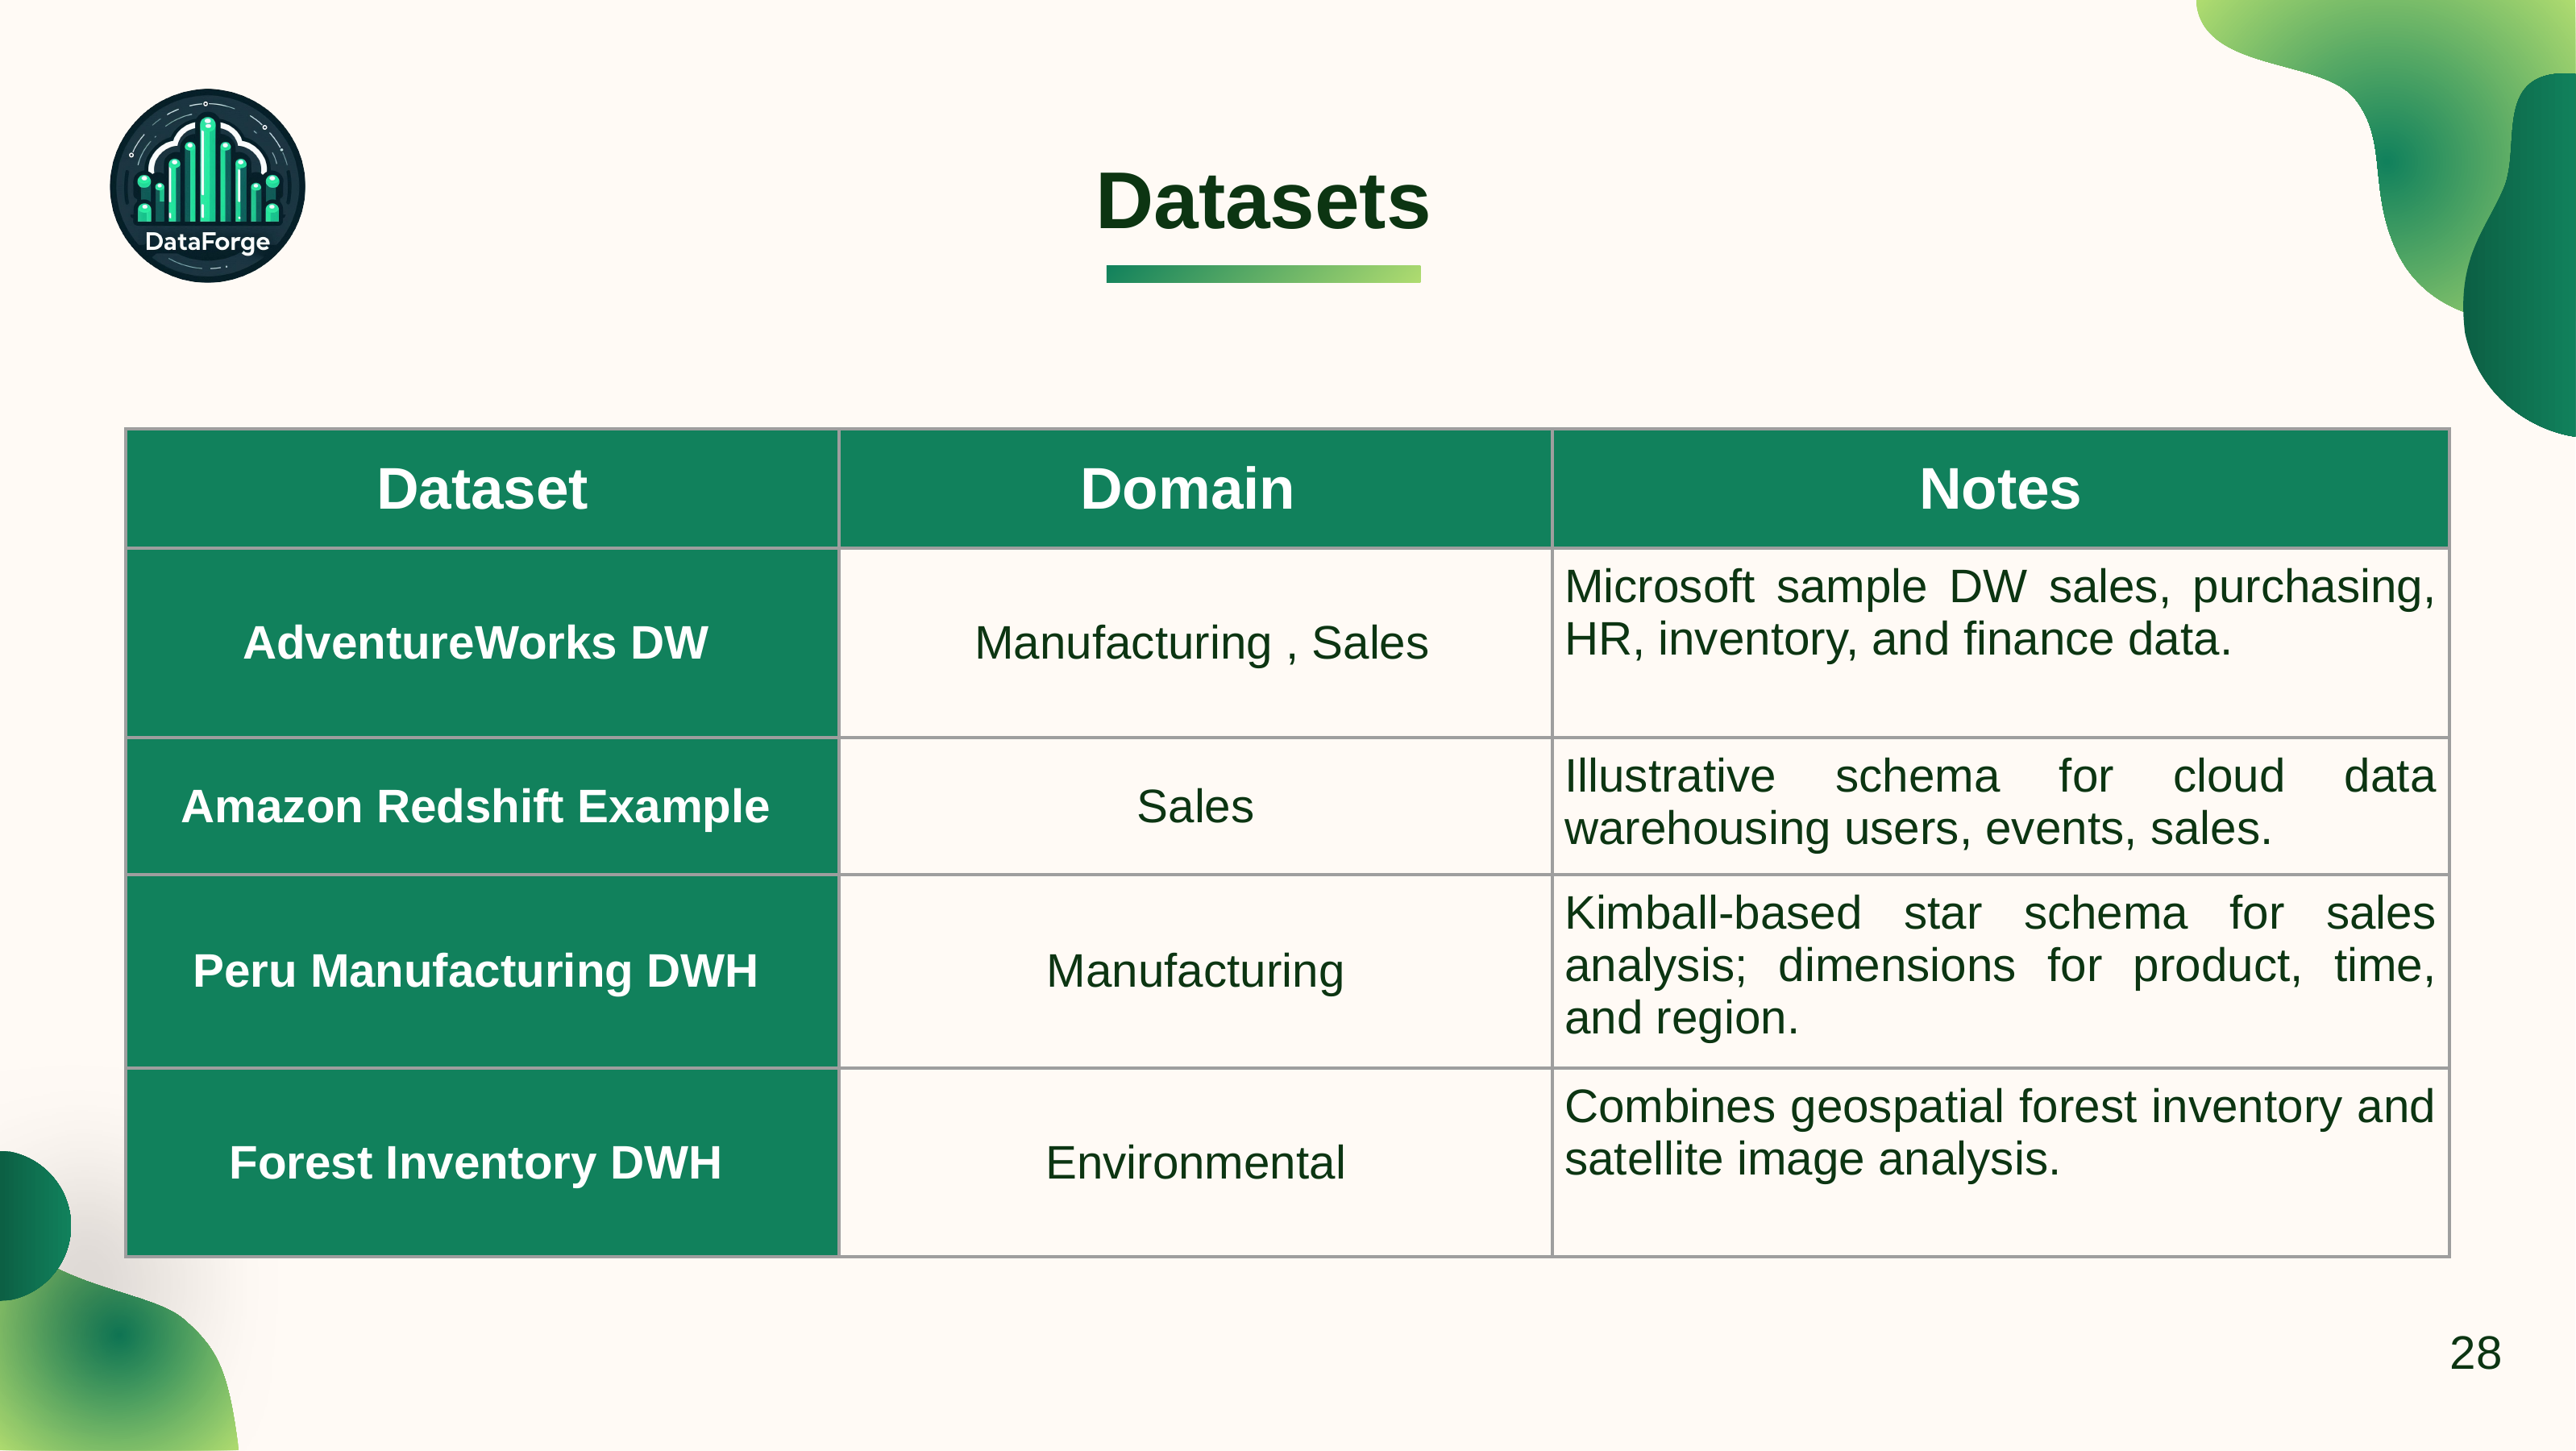

Datasets

| Dataset | Domain | Notes |
| --- | --- | --- |
| AdventureWorks DW | Manufacturing , Sales | Microsoft sample DW sales, purchasing, HR, inventory, and finance data. |
| Amazon Redshift Example | Sales | Illustrative schema for cloud data warehousing users, events, sales. |
| Peru Manufacturing DWH | Manufacturing | Kimball-based star schema for sales analysis; dimensions for product, time, and region. |
| Forest Inventory DWH | Environmental | Combines geospatial forest inventory and satellite image analysis. |
28